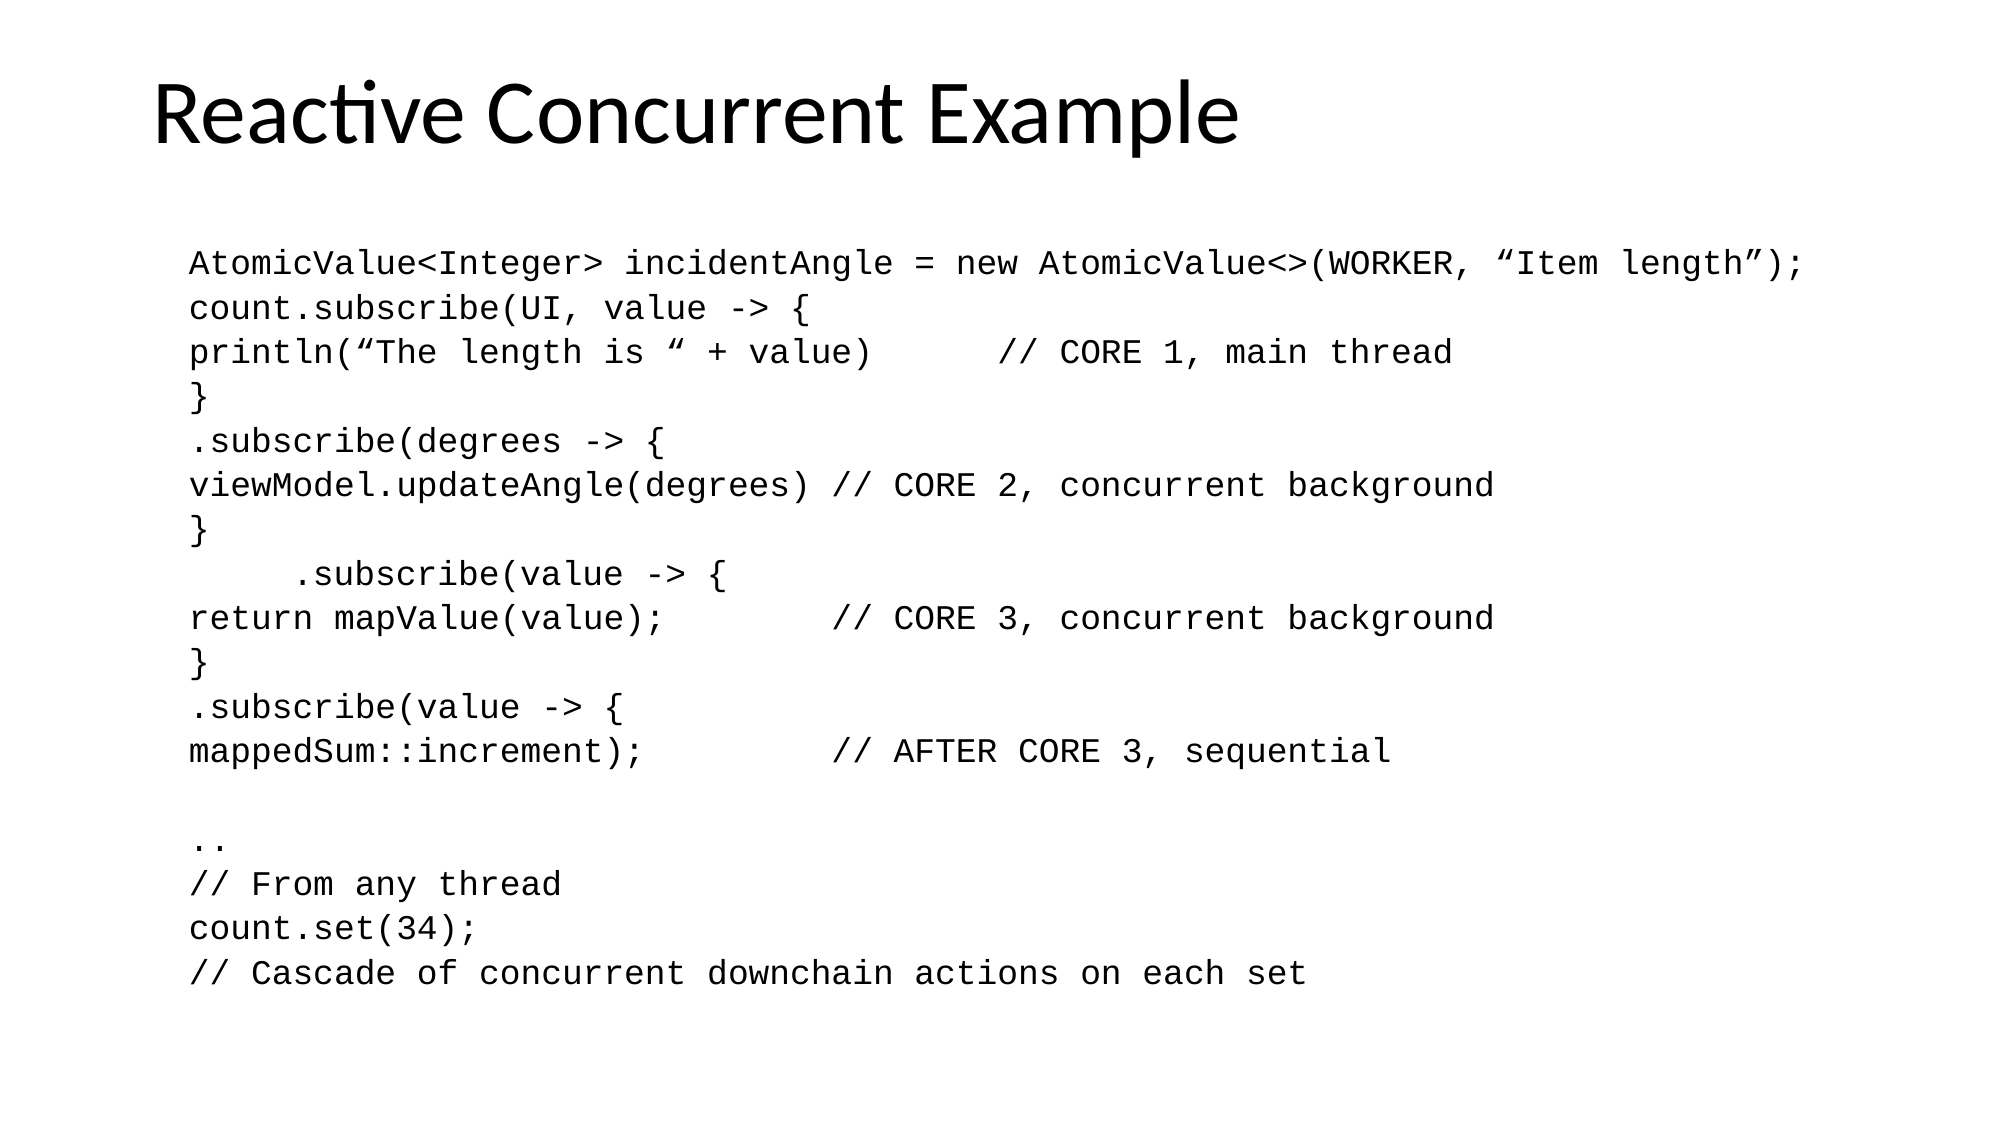

# Reactive Concurrent Example
AtomicValue<Integer> incidentAngle = new AtomicValue<>(WORKER, “Item length”);
count.subscribe(UI, value -> {
	println(“The length is “ + value)      // CORE 1, main thread
}
	.subscribe(degrees -> {
		viewModel.updateAngle(degrees) // CORE 2, concurrent background
}
 	.subscribe(value -> {
		return mapValue(value);        // CORE 3, concurrent background
}
	.subscribe(value -> {
		mappedSum::increment);         // AFTER CORE 3, sequential

..
// From any thread
count.set(34);
// Cascade of concurrent downchain actions on each set